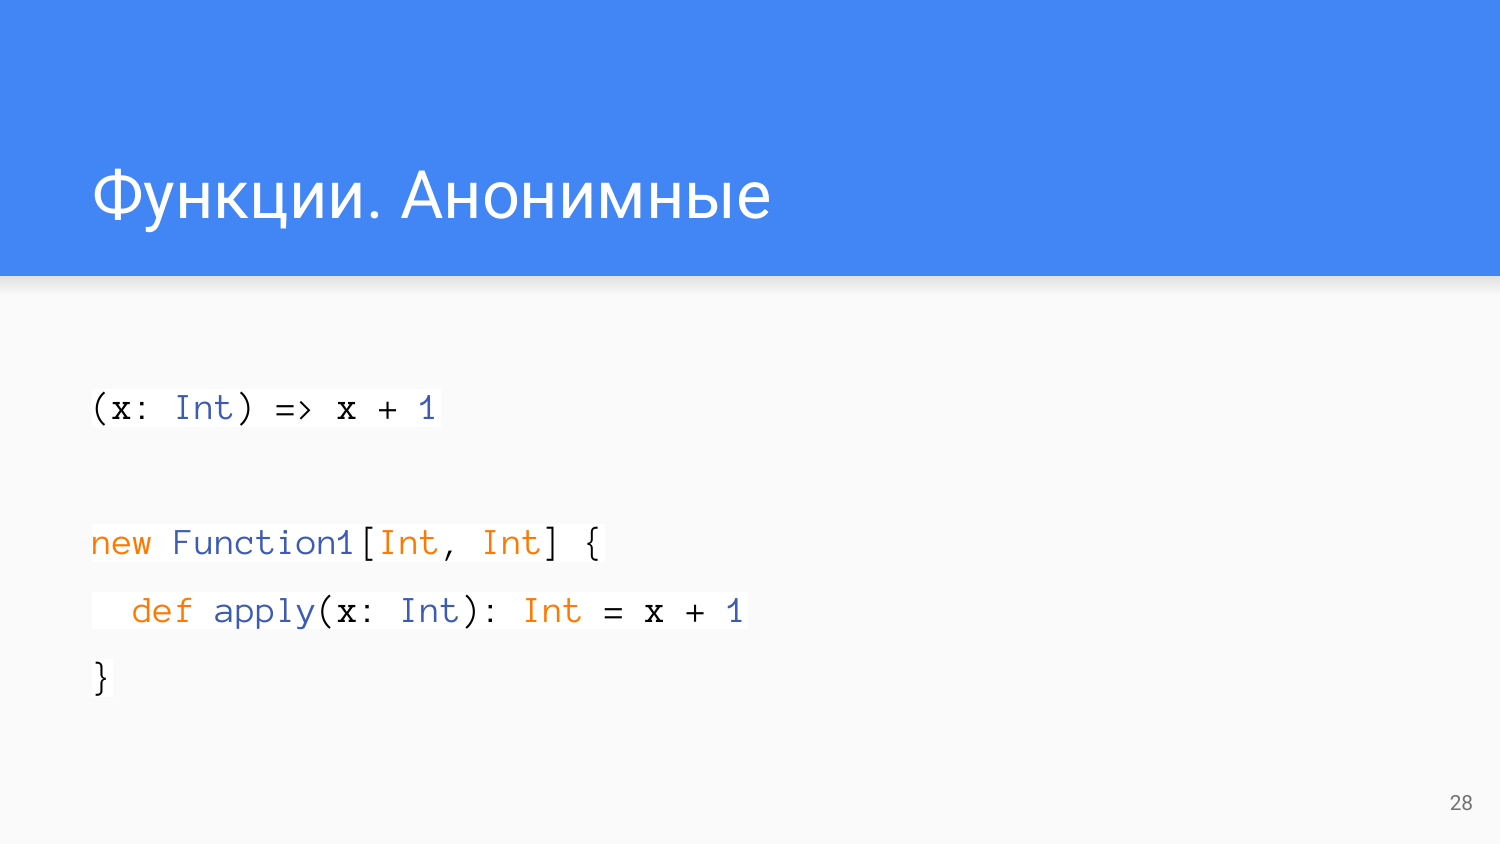

# Функции. Анонимные
(x: Int) => x + 1

new Function1[Int, Int] {
  def apply(x: Int): Int = x + 1
}
28